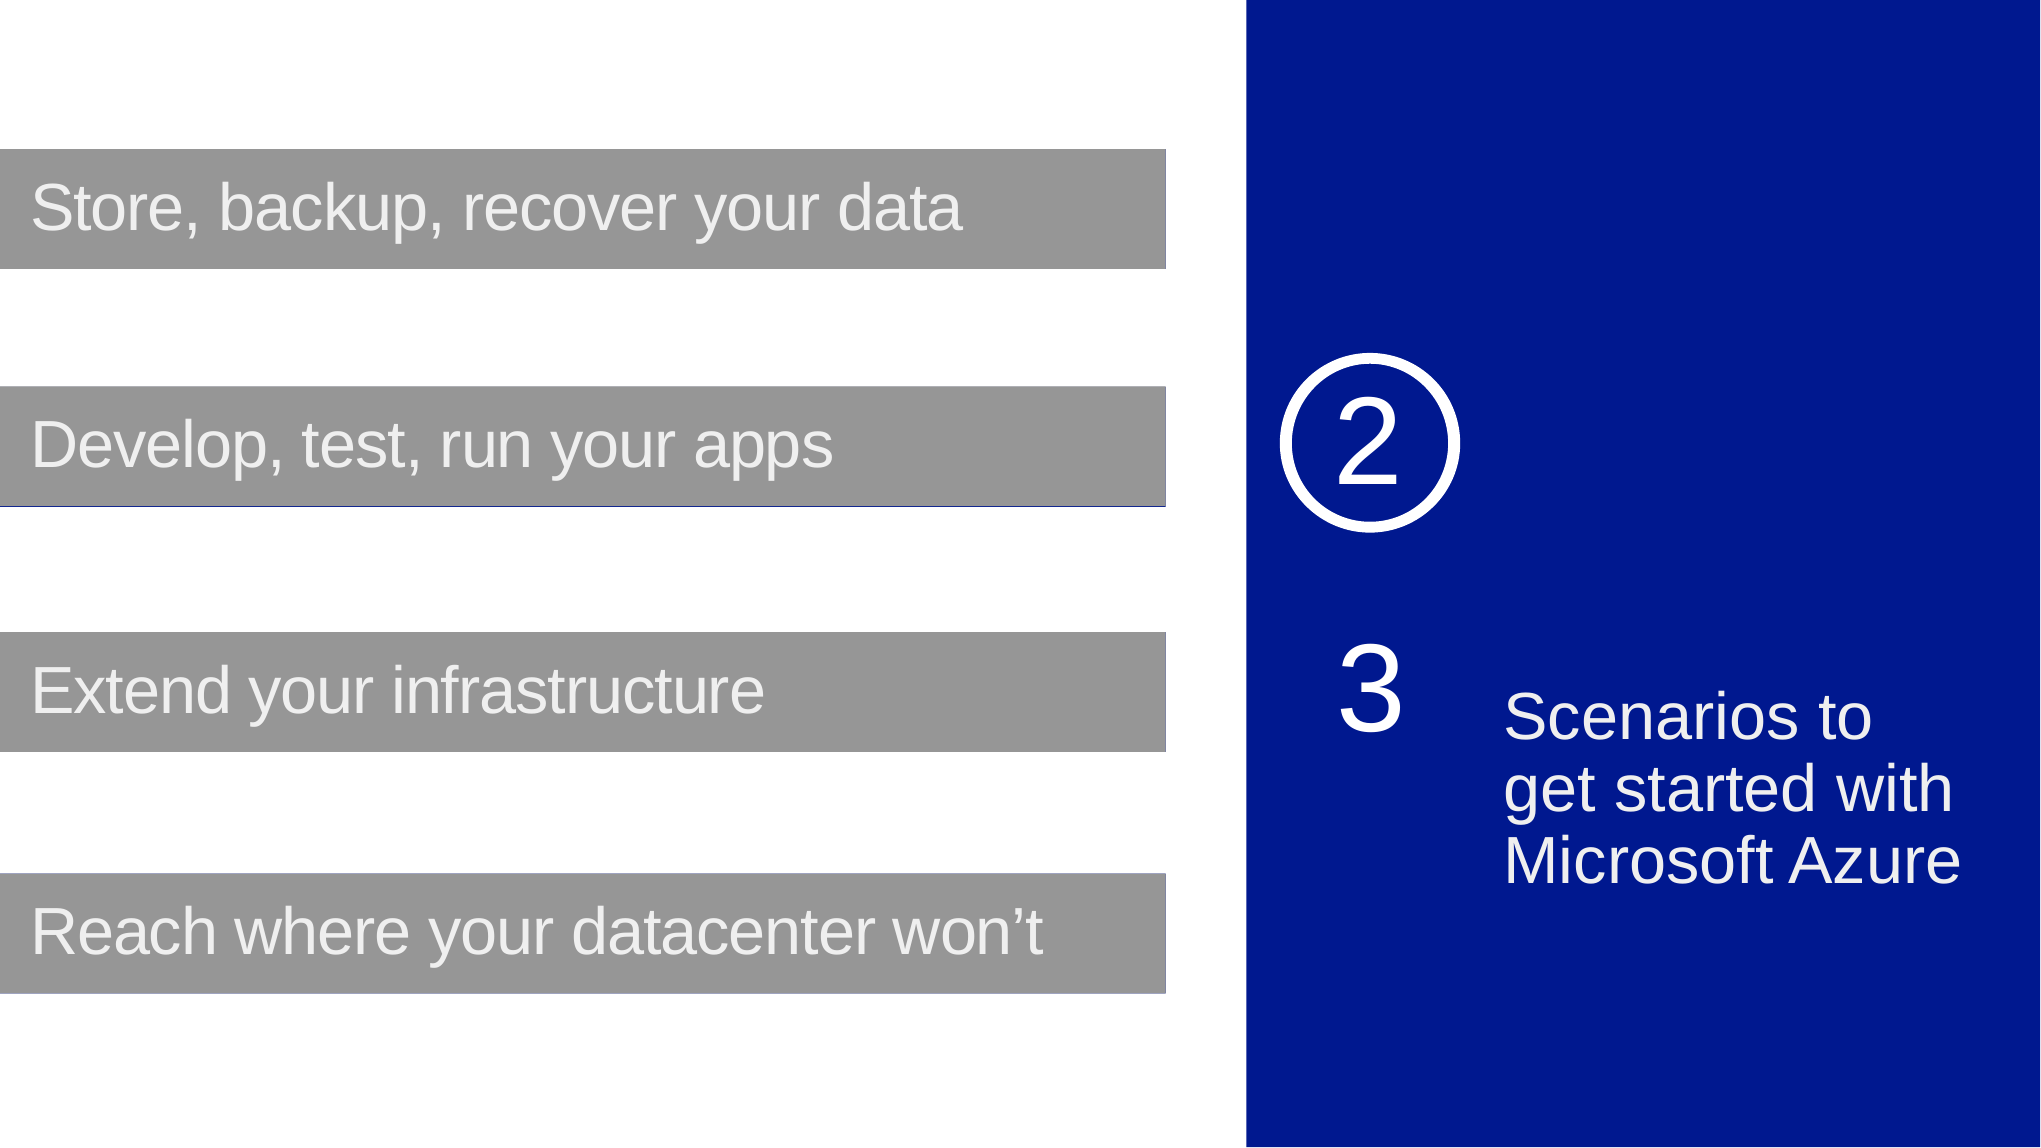

Store, backup, recover
Store, backup, recover your data

2
Develop, test, run your apps
Develop, test, run your apps
3
Extend your infrastructure
Extend your infrastructure
Scenarios to
get started with Microsoft Azure
Reach where your datacenter can’t
Reach where your datacenter won’t
39